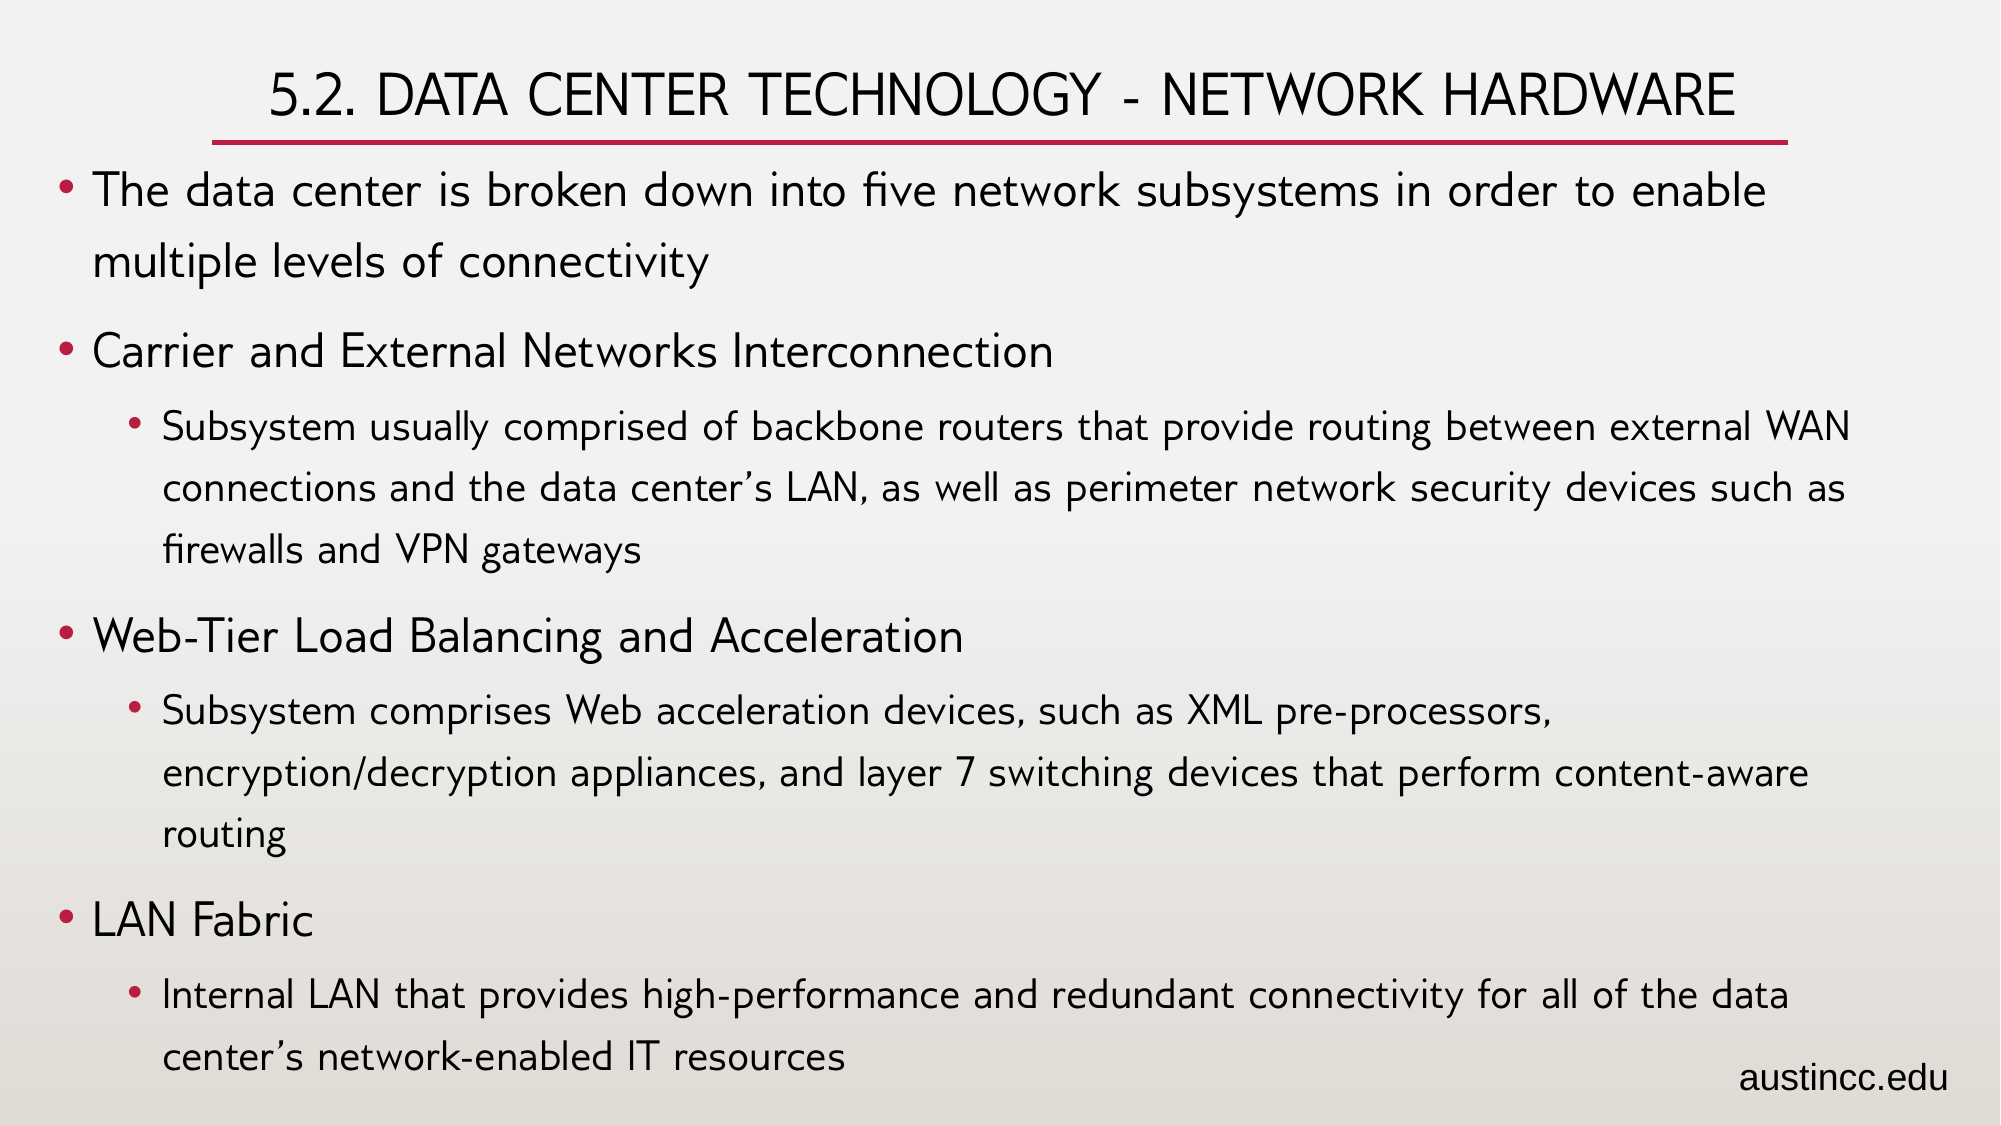

# 5.2. Data Center Technology - Network Hardware
The data center is broken down into five network subsystems in order to enable multiple levels of connectivity
Carrier and External Networks Interconnection
Subsystem usually comprised of backbone routers that provide routing between external WAN connections and the data center’s LAN, as well as perimeter network security devices such as firewalls and VPN gateways
Web-Tier Load Balancing and Acceleration
Subsystem comprises Web acceleration devices, such as XML pre-processors, encryption/decryption appliances, and layer 7 switching devices that perform content-aware routing
LAN Fabric
Internal LAN that provides high-performance and redundant connectivity for all of the data center’s network-enabled IT resources